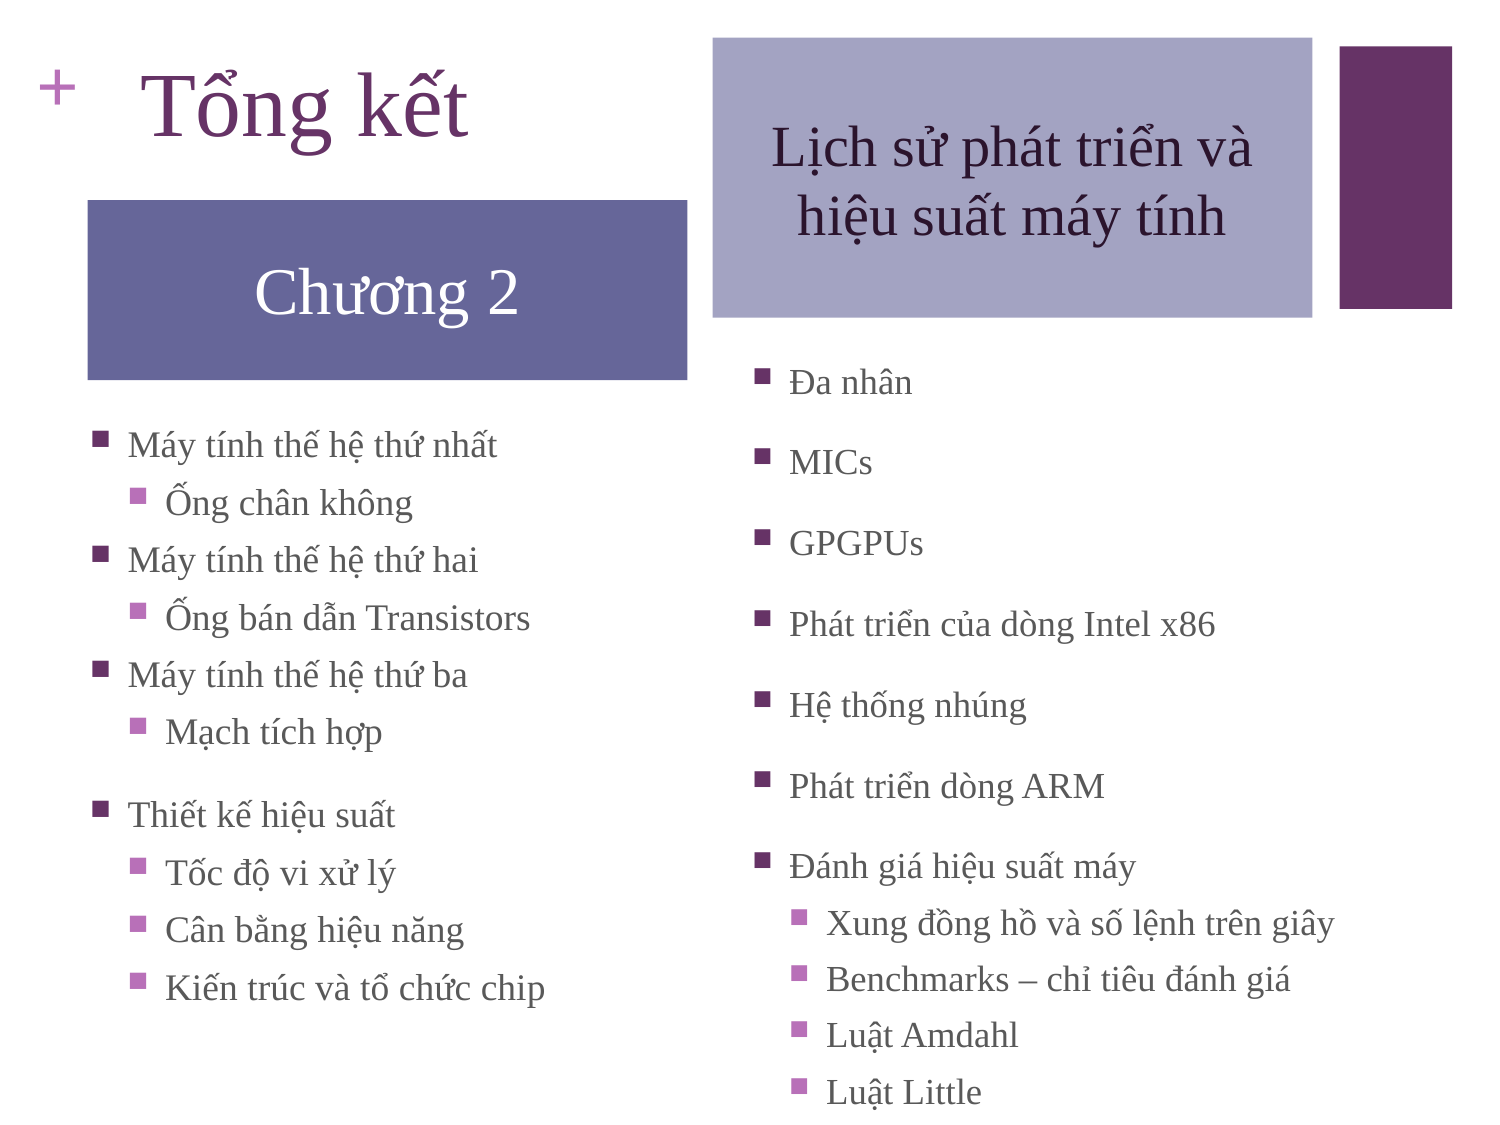

# Tổng kết
Lịch sử phát triển và hiệu suất máy tính

Chương 2

Đa nhân
MICs
GPGPUs
Phát triển của dòng Intel x86
Hệ thống nhúng
Phát triển dòng ARM
Đánh giá hiệu suất máy
Xung đồng hồ và số lệnh trên giây
Benchmarks – chỉ tiêu đánh giá
Luật Amdahl
Luật Little
Máy tính thế hệ thứ nhất
Ống chân không
Máy tính thế hệ thứ hai
Ống bán dẫn Transistors
Máy tính thế hệ thứ ba
Mạch tích hợp
Thiết kế hiệu suất
Tốc độ vi xử lý
Cân bằng hiệu năng
Kiến trúc và tổ chức chip